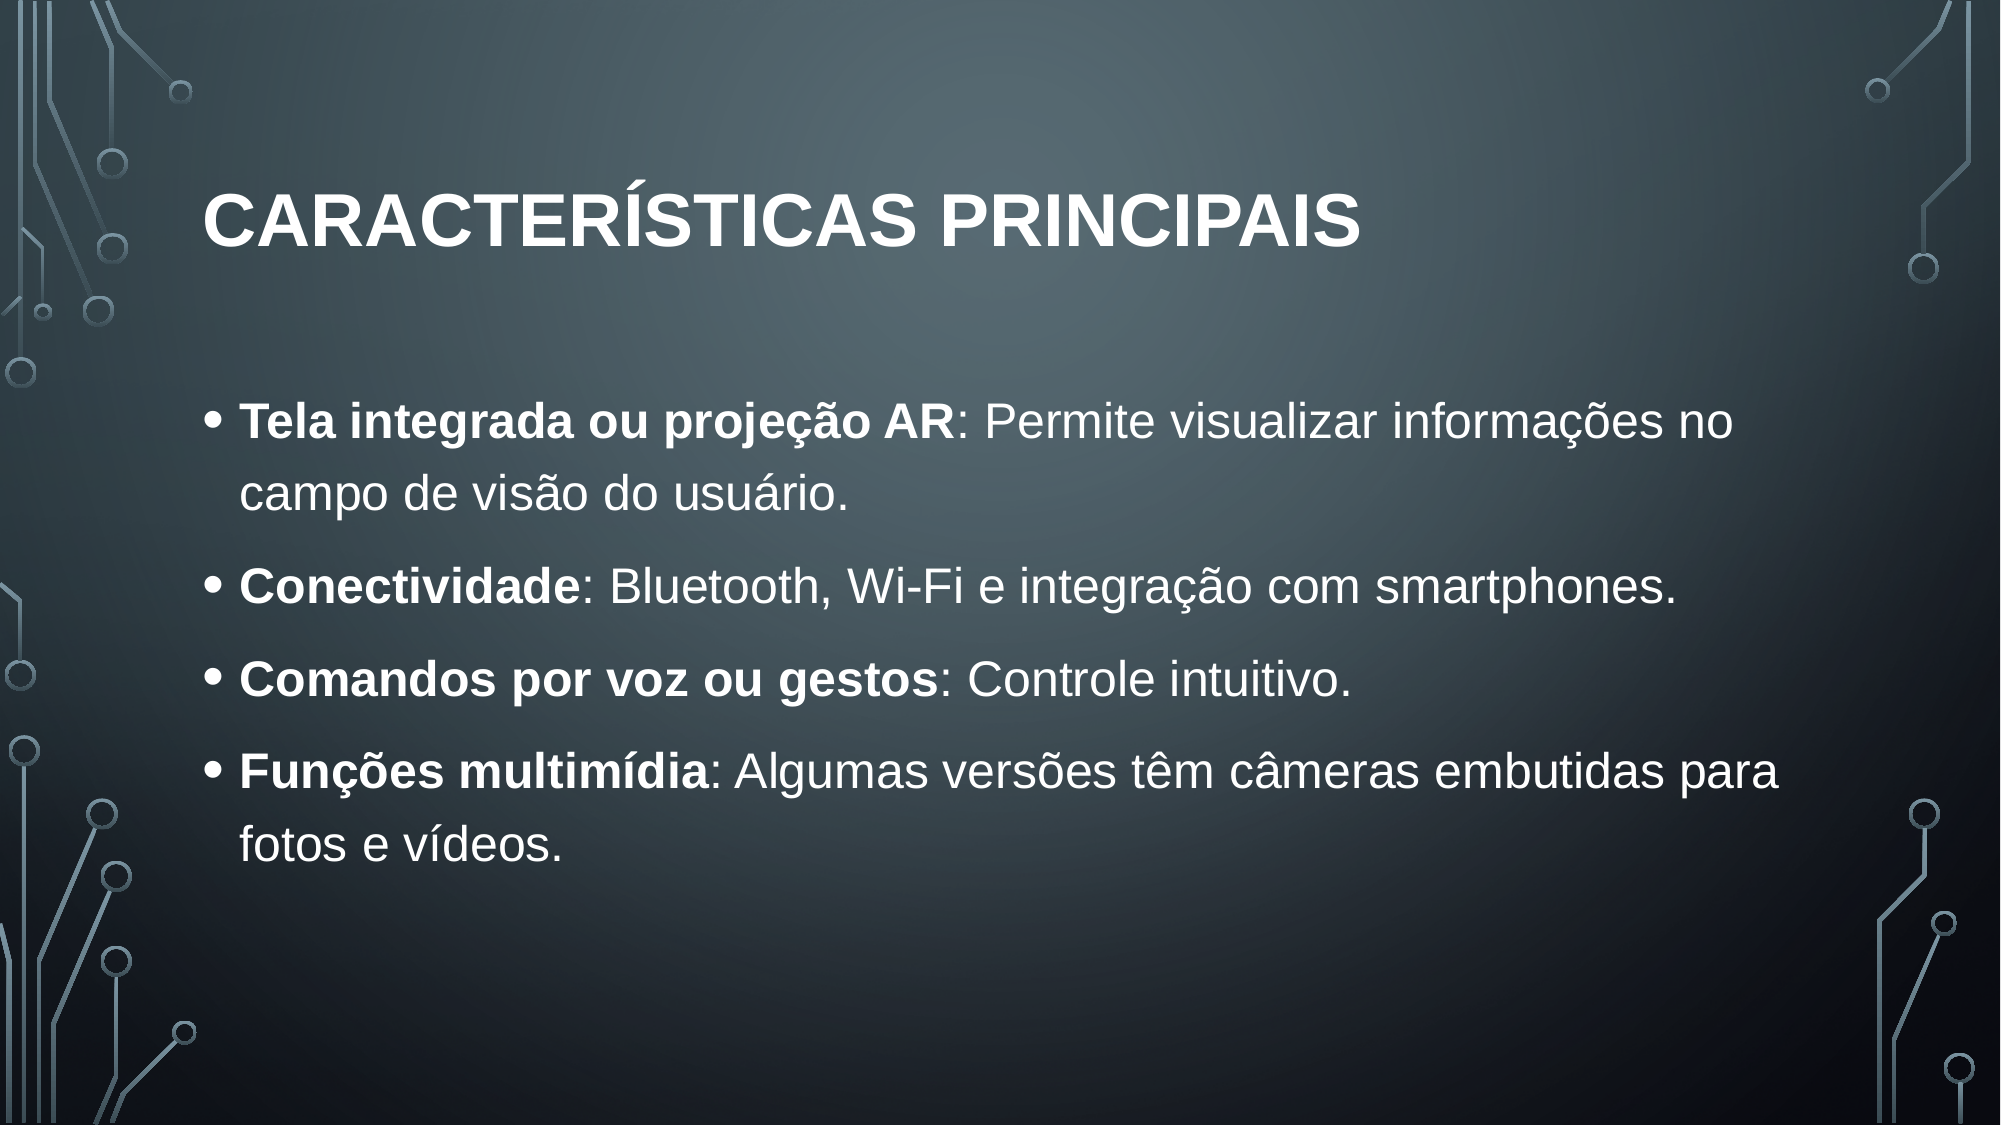

# Características Principais
Tela integrada ou projeção AR: Permite visualizar informações no campo de visão do usuário.
Conectividade: Bluetooth, Wi-Fi e integração com smartphones.
Comandos por voz ou gestos: Controle intuitivo.
Funções multimídia: Algumas versões têm câmeras embutidas para fotos e vídeos.